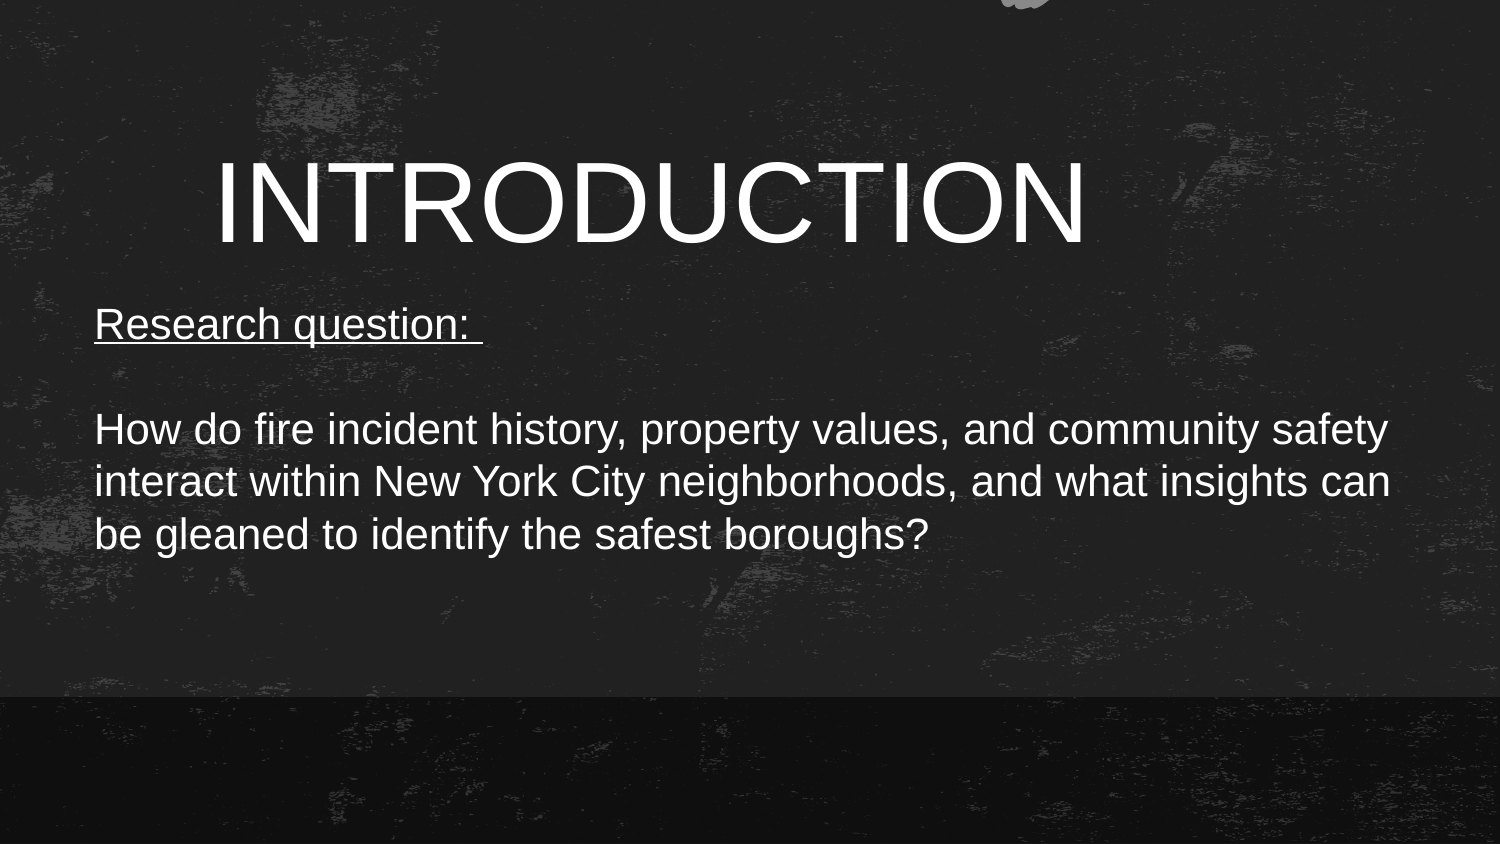

# INTRODUCTION
Research question:

How do fire incident history, property values, and community safety interact within New York City neighborhoods, and what insights can be gleaned to identify the safest boroughs?